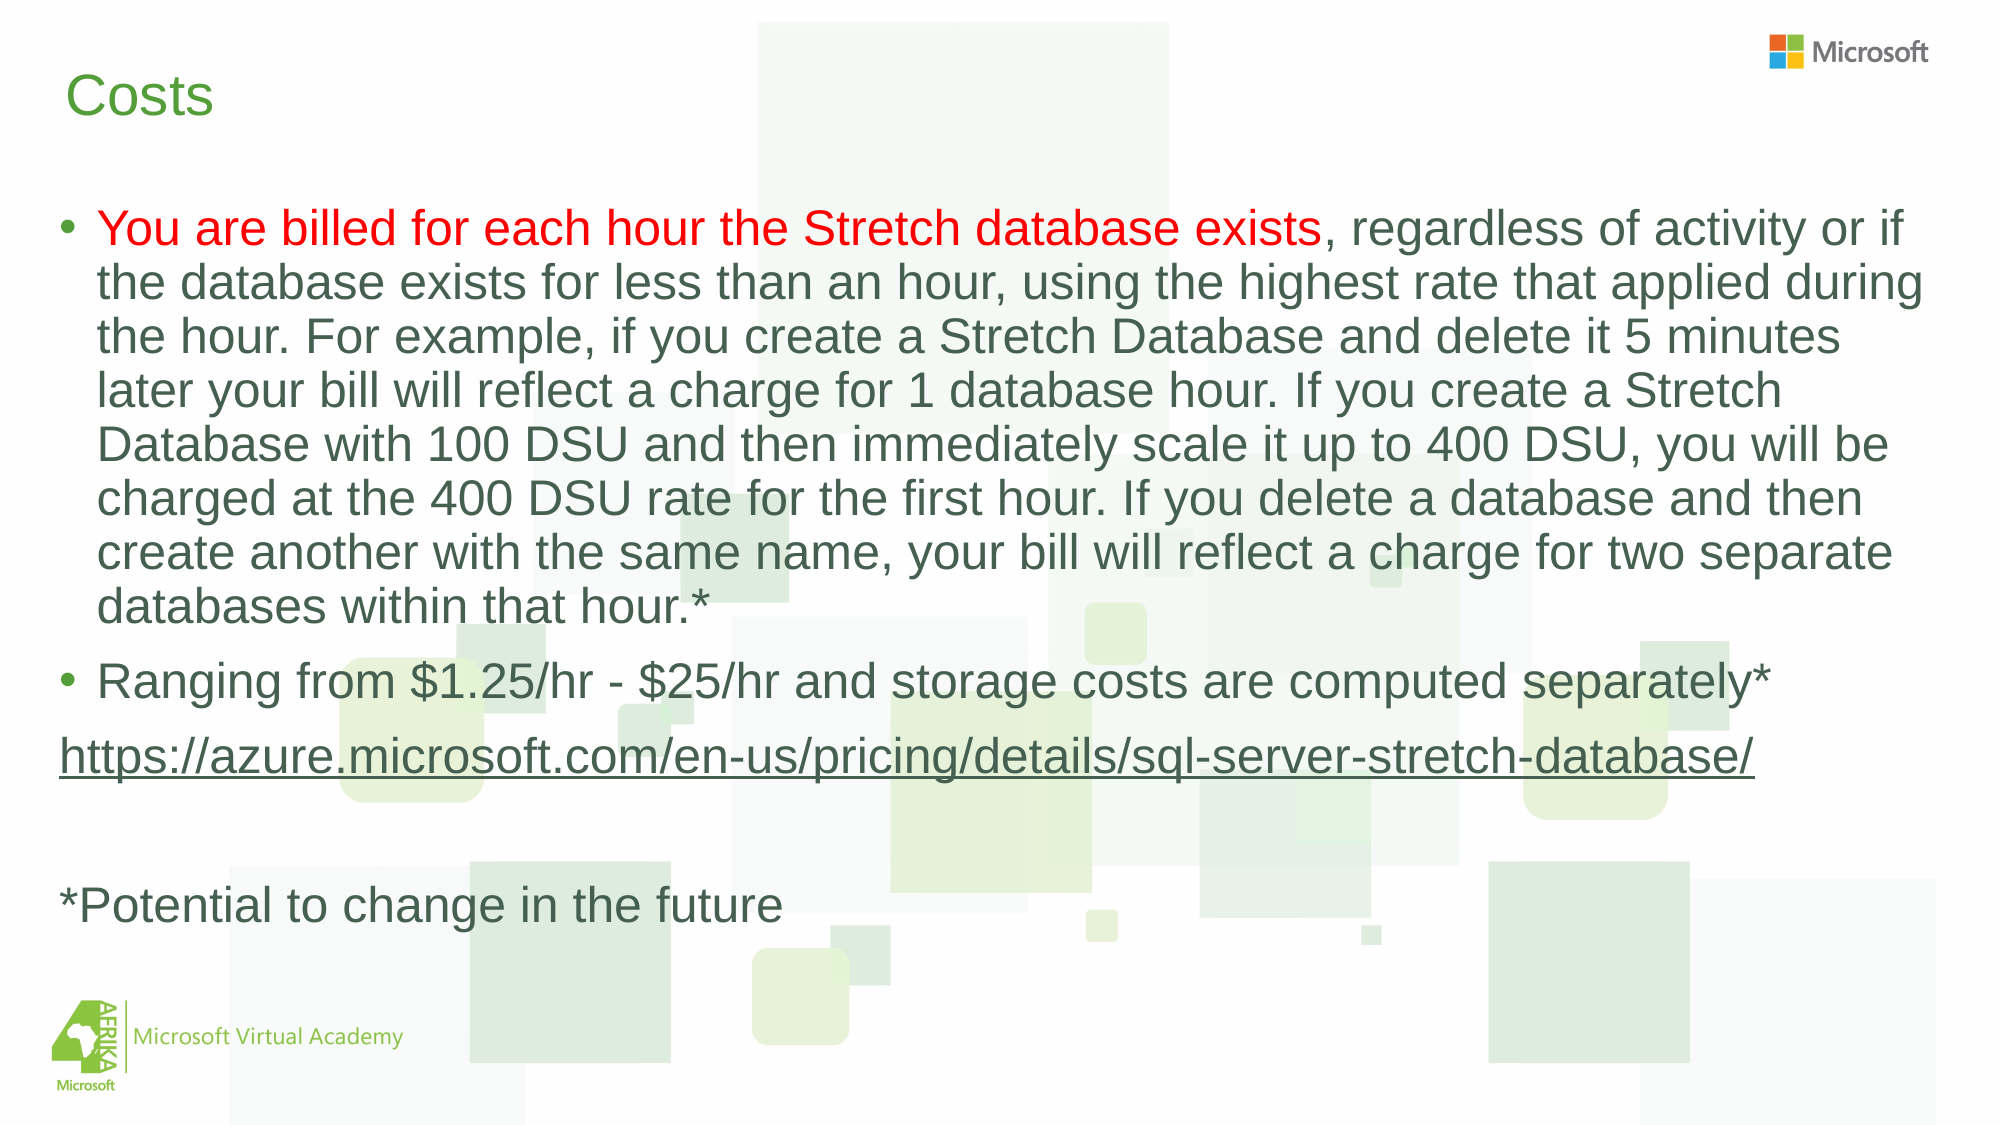

# Costs
You are billed for each hour the Stretch database exists, regardless of activity or if the database exists for less than an hour, using the highest rate that applied during the hour. For example, if you create a Stretch Database and delete it 5 minutes later your bill will reflect a charge for 1 database hour. If you create a Stretch Database with 100 DSU and then immediately scale it up to 400 DSU, you will be charged at the 400 DSU rate for the first hour. If you delete a database and then create another with the same name, your bill will reflect a charge for two separate databases within that hour.*
Ranging from $1.25/hr - $25/hr and storage costs are computed separately*
https://azure.microsoft.com/en-us/pricing/details/sql-server-stretch-database/

*Potential to change in the future